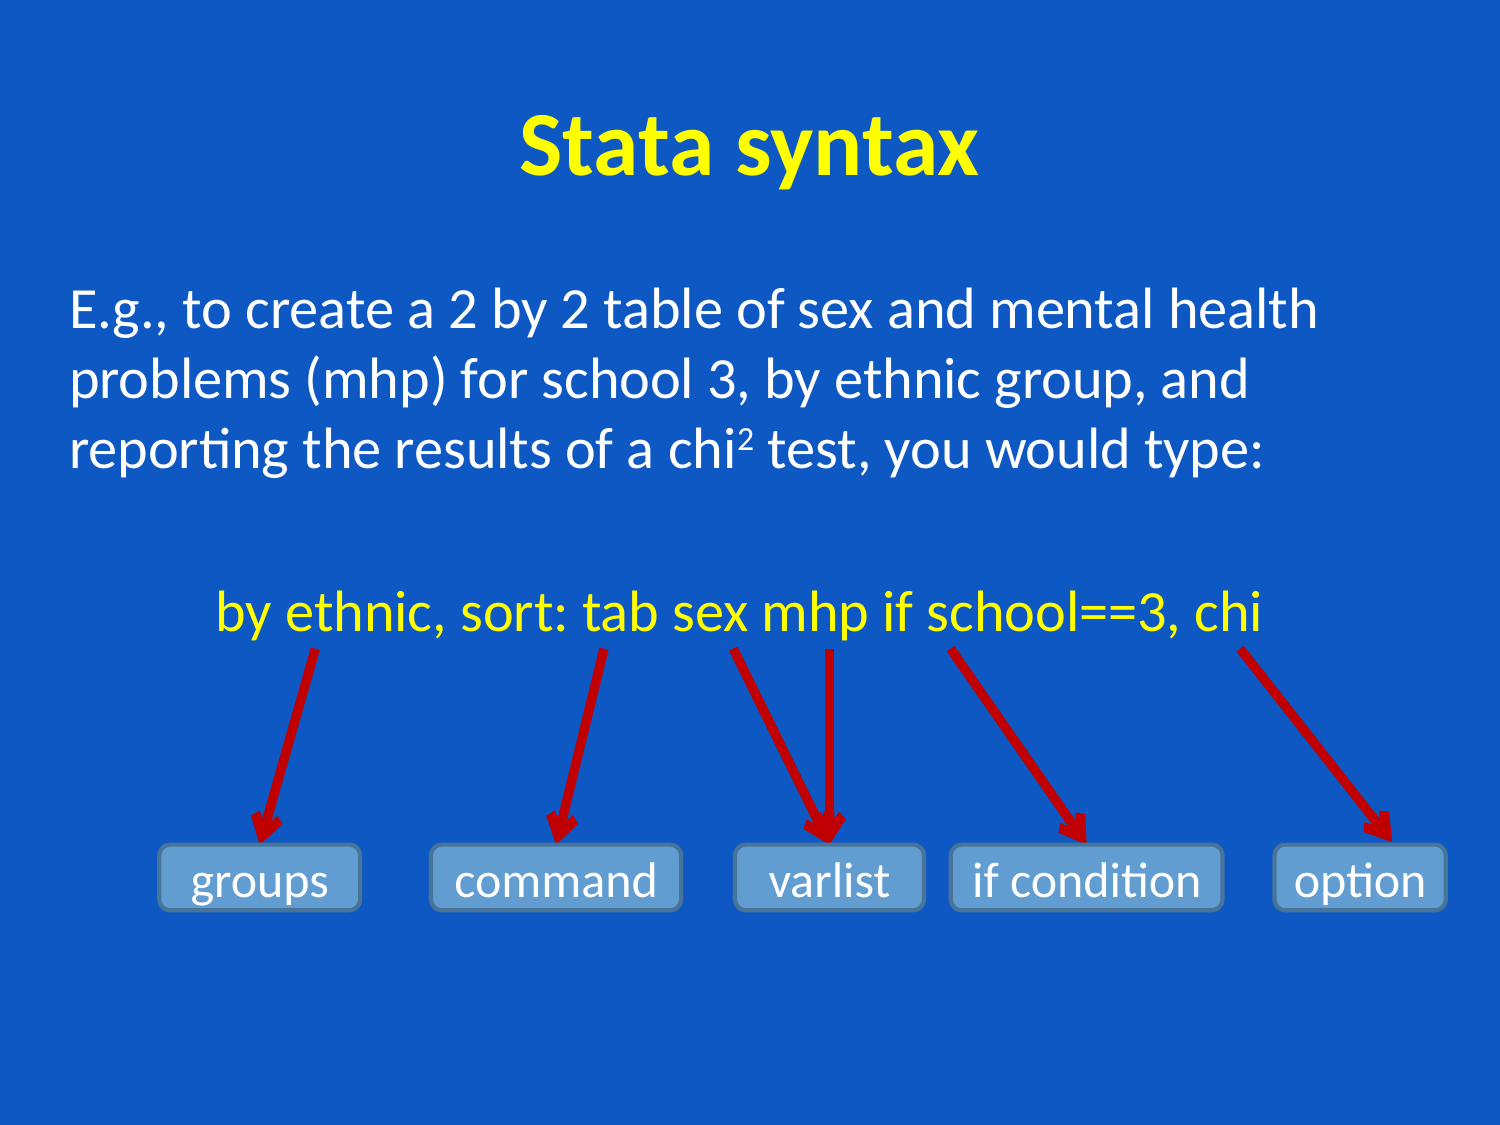

# Stata syntax
E.g., to create a 2 by 2 table of sex and mental health problems (mhp) for school 3, by ethnic group, and reporting the results of a chi2 test, you would type:

by ethnic, sort: tab sex mhp if school==3, chi

groups
command
varlist
if condition
option